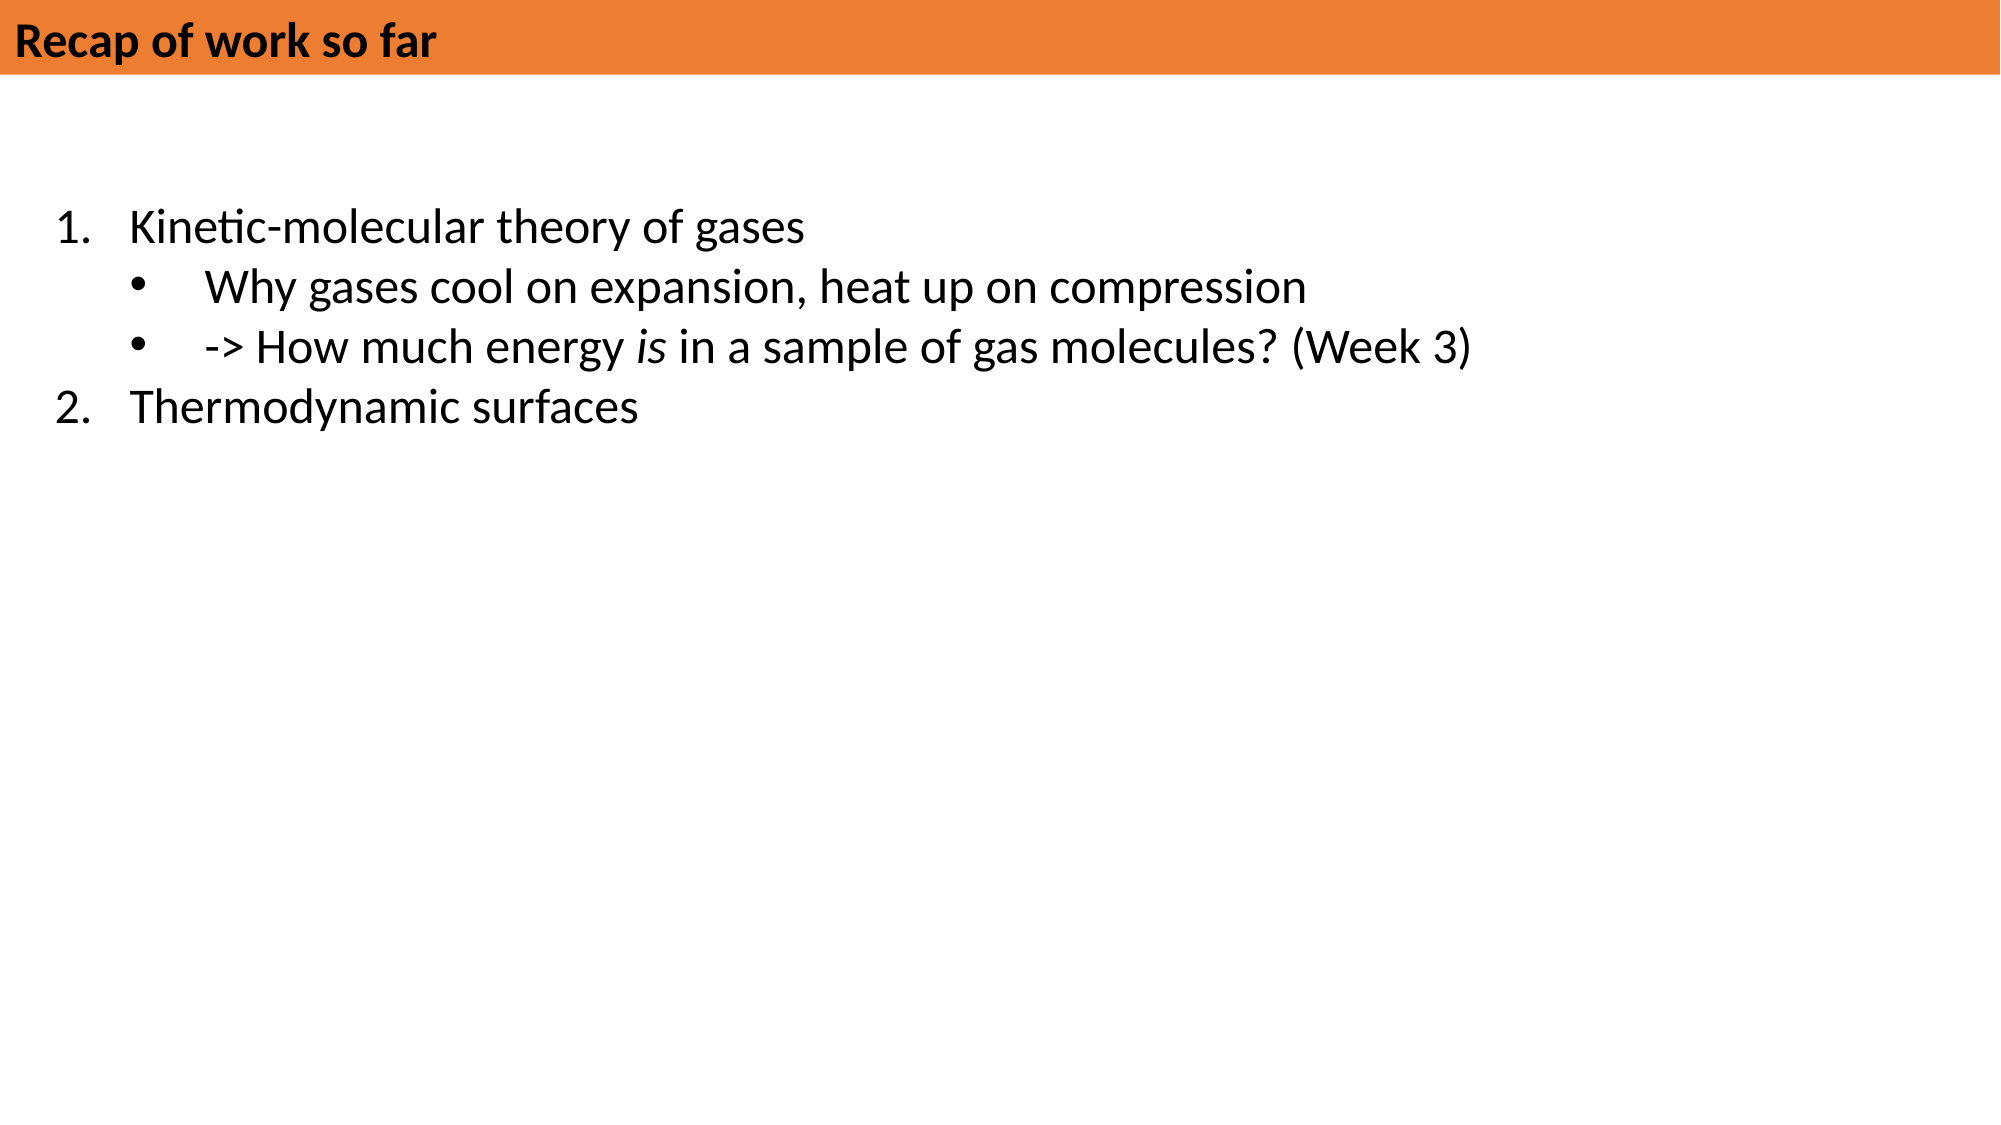

Recap of work so far
Kinetic-molecular theory of gases
Why gases cool on expansion, heat up on compression
-> How much energy is in a sample of gas molecules? (Week 3)
Thermodynamic surfaces